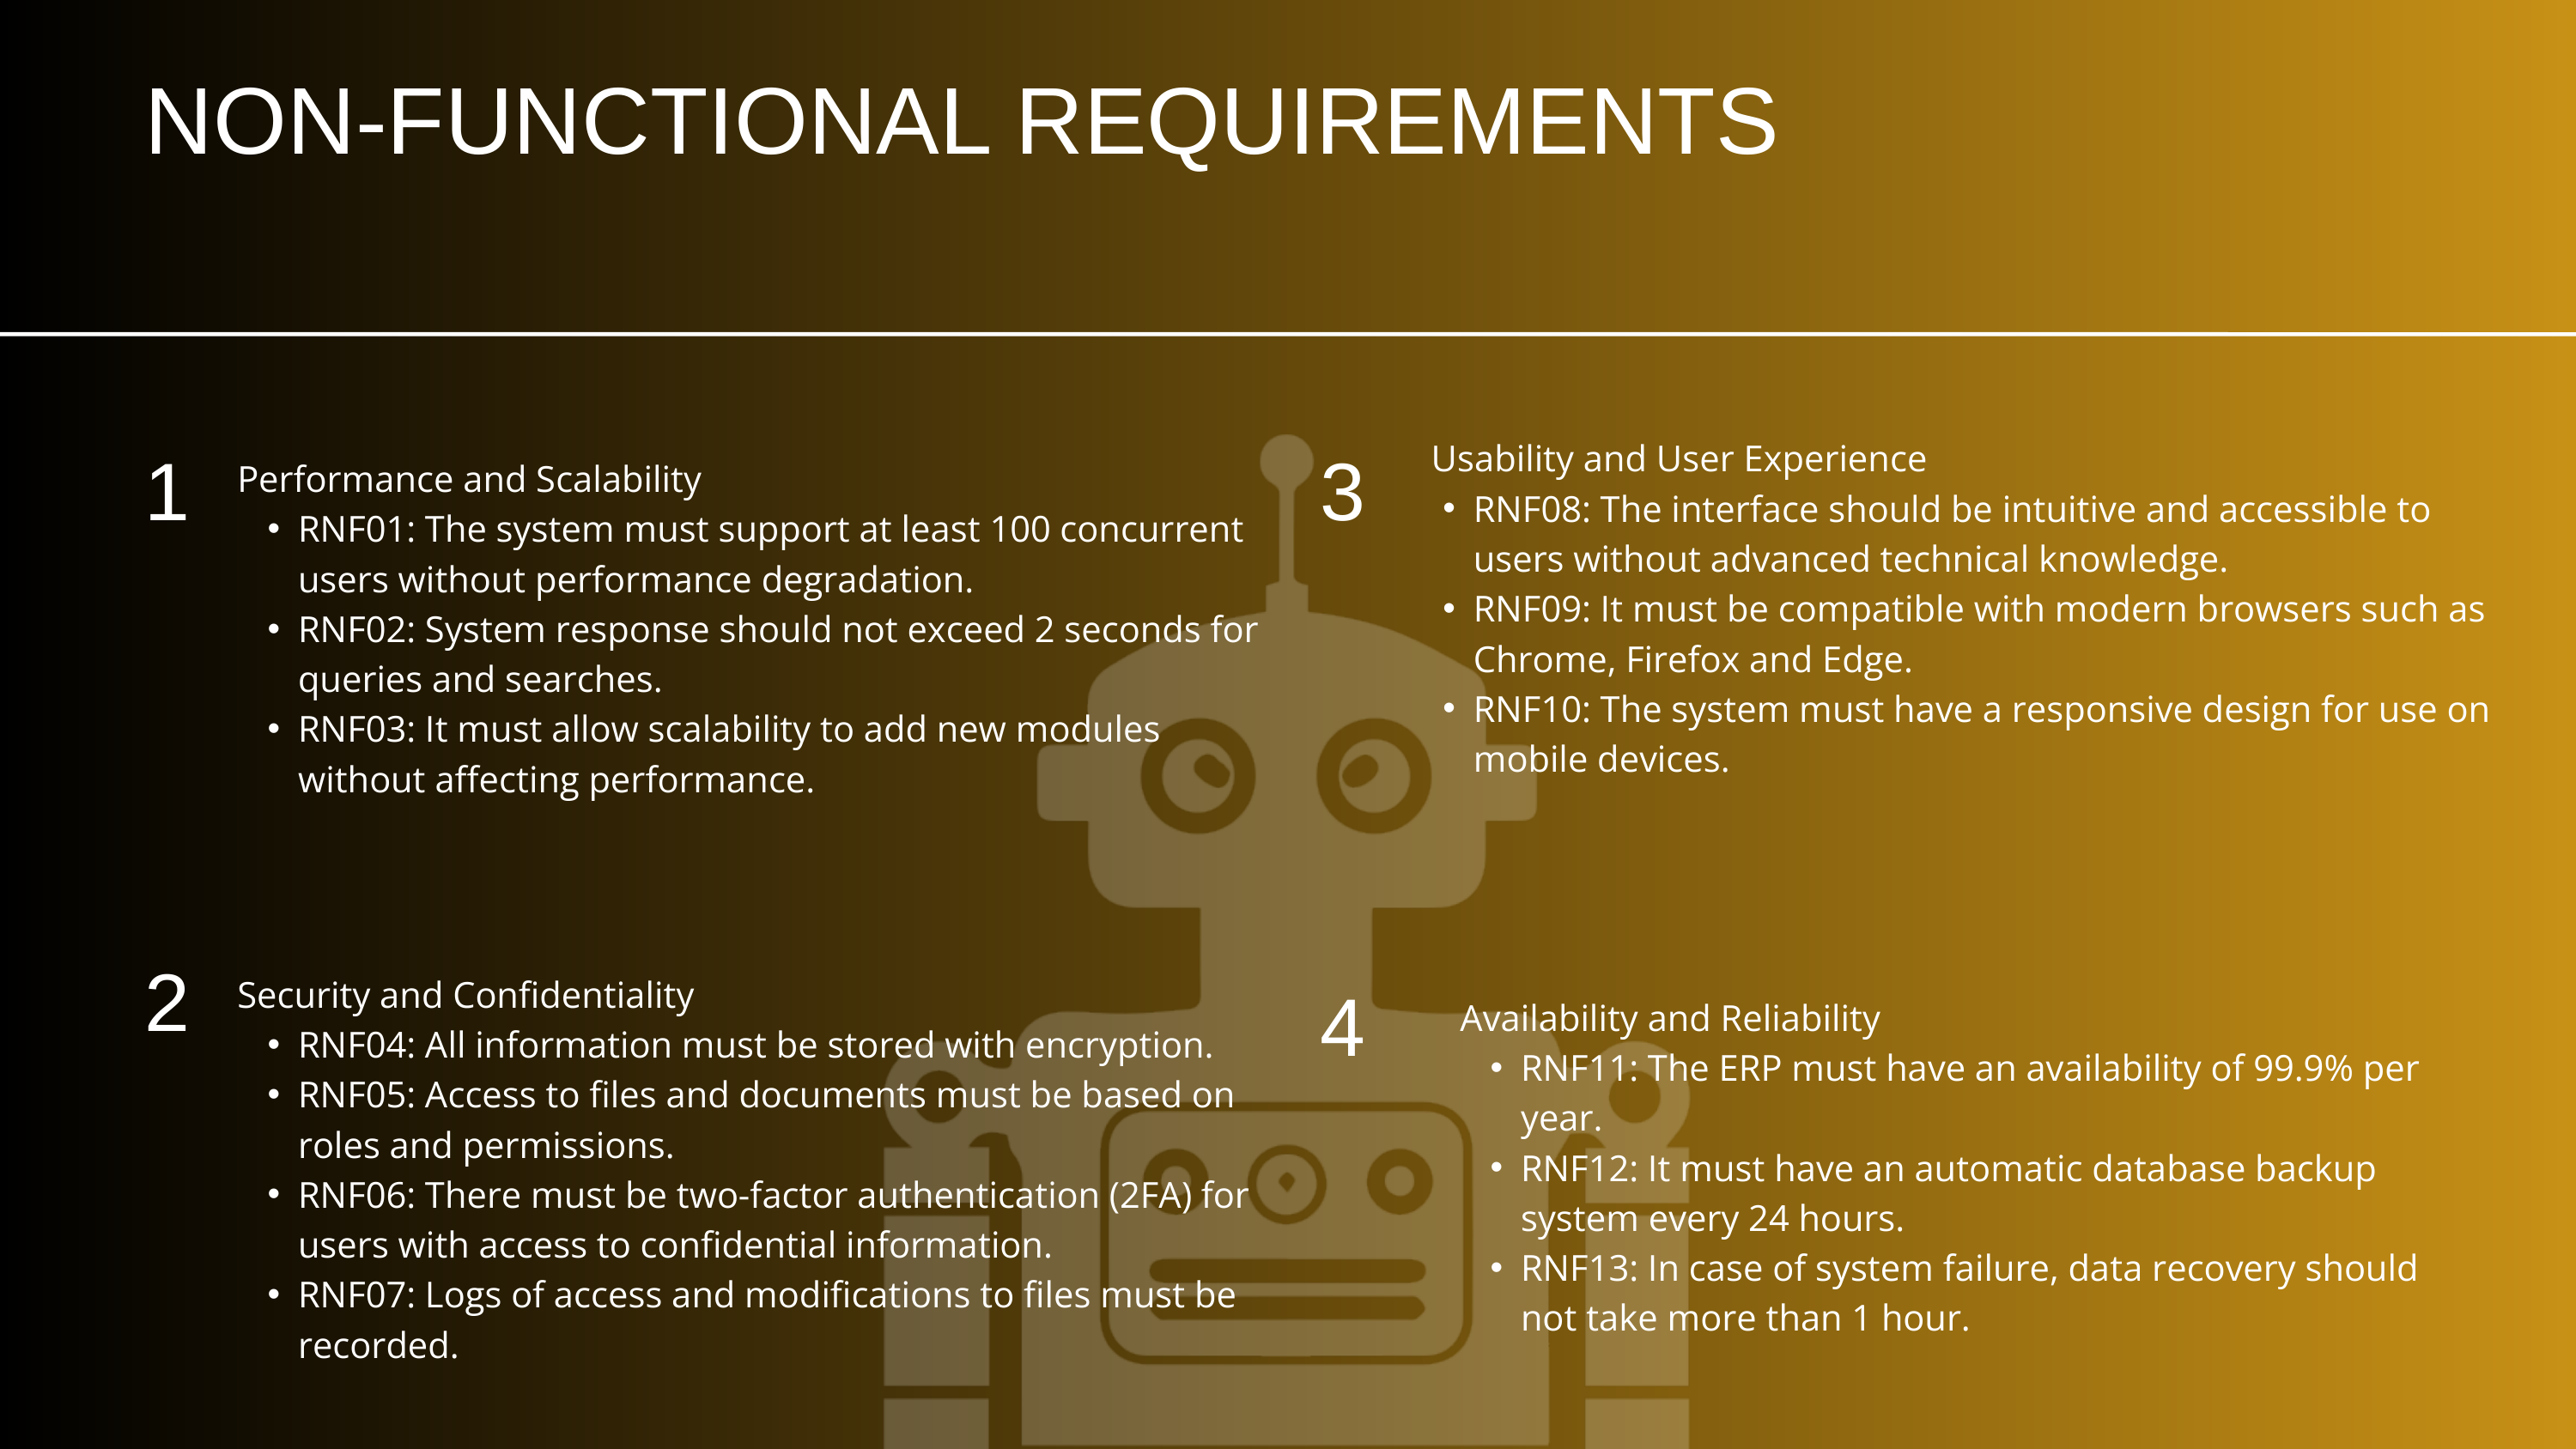

NON-FUNCTIONAL REQUIREMENTS

1
3
  Usability and User Experience
RNF08: The interface should be intuitive and accessible to users without advanced technical knowledge.
RNF09: It must be compatible with modern browsers such as Chrome, Firefox and Edge.
RNF10: The system must have a responsive design for use on mobile devices.

Performance and Scalability
RNF01: The system must support at least 100 concurrent users without performance degradation.
RNF02: System response should not exceed 2 seconds for queries and searches.
RNF03: It must allow scalability to add new modules without affecting performance.

2
4
Security and Confidentiality
RNF04: All information must be stored with encryption.
RNF05: Access to files and documents must be based on roles and permissions.
RNF06: There must be two-factor authentication (2FA) for users with access to confidential information.
RNF07: Logs of access and modifications to files must be recorded.
Availability and Reliability
RNF11: The ERP must have an availability of 99.9% per year.
RNF12: It must have an automatic database backup system every 24 hours.
RNF13: In case of system failure, data recovery should not take more than 1 hour.